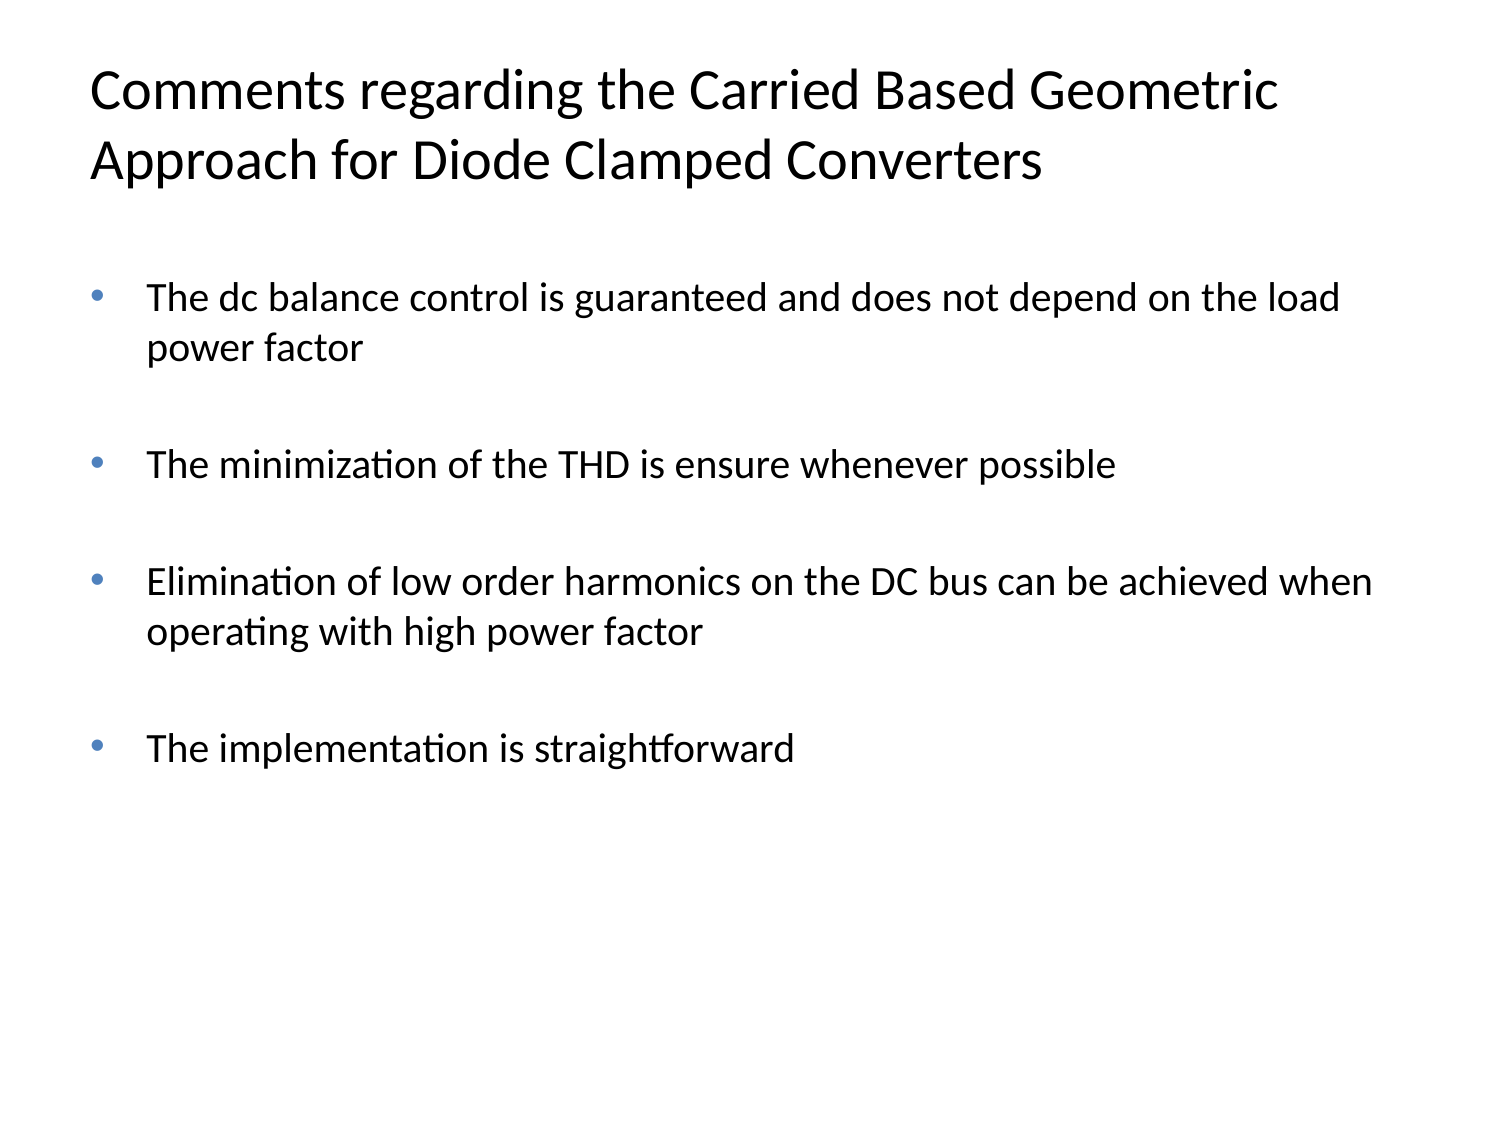

# Comments regarding the Carried Based Geometric Approach for Diode Clamped Converters
The dc balance control is guaranteed and does not depend on the load power factor

The minimization of the THD is ensure whenever possible

Elimination of low order harmonics on the DC bus can be achieved when operating with high power factor

The implementation is straightforward